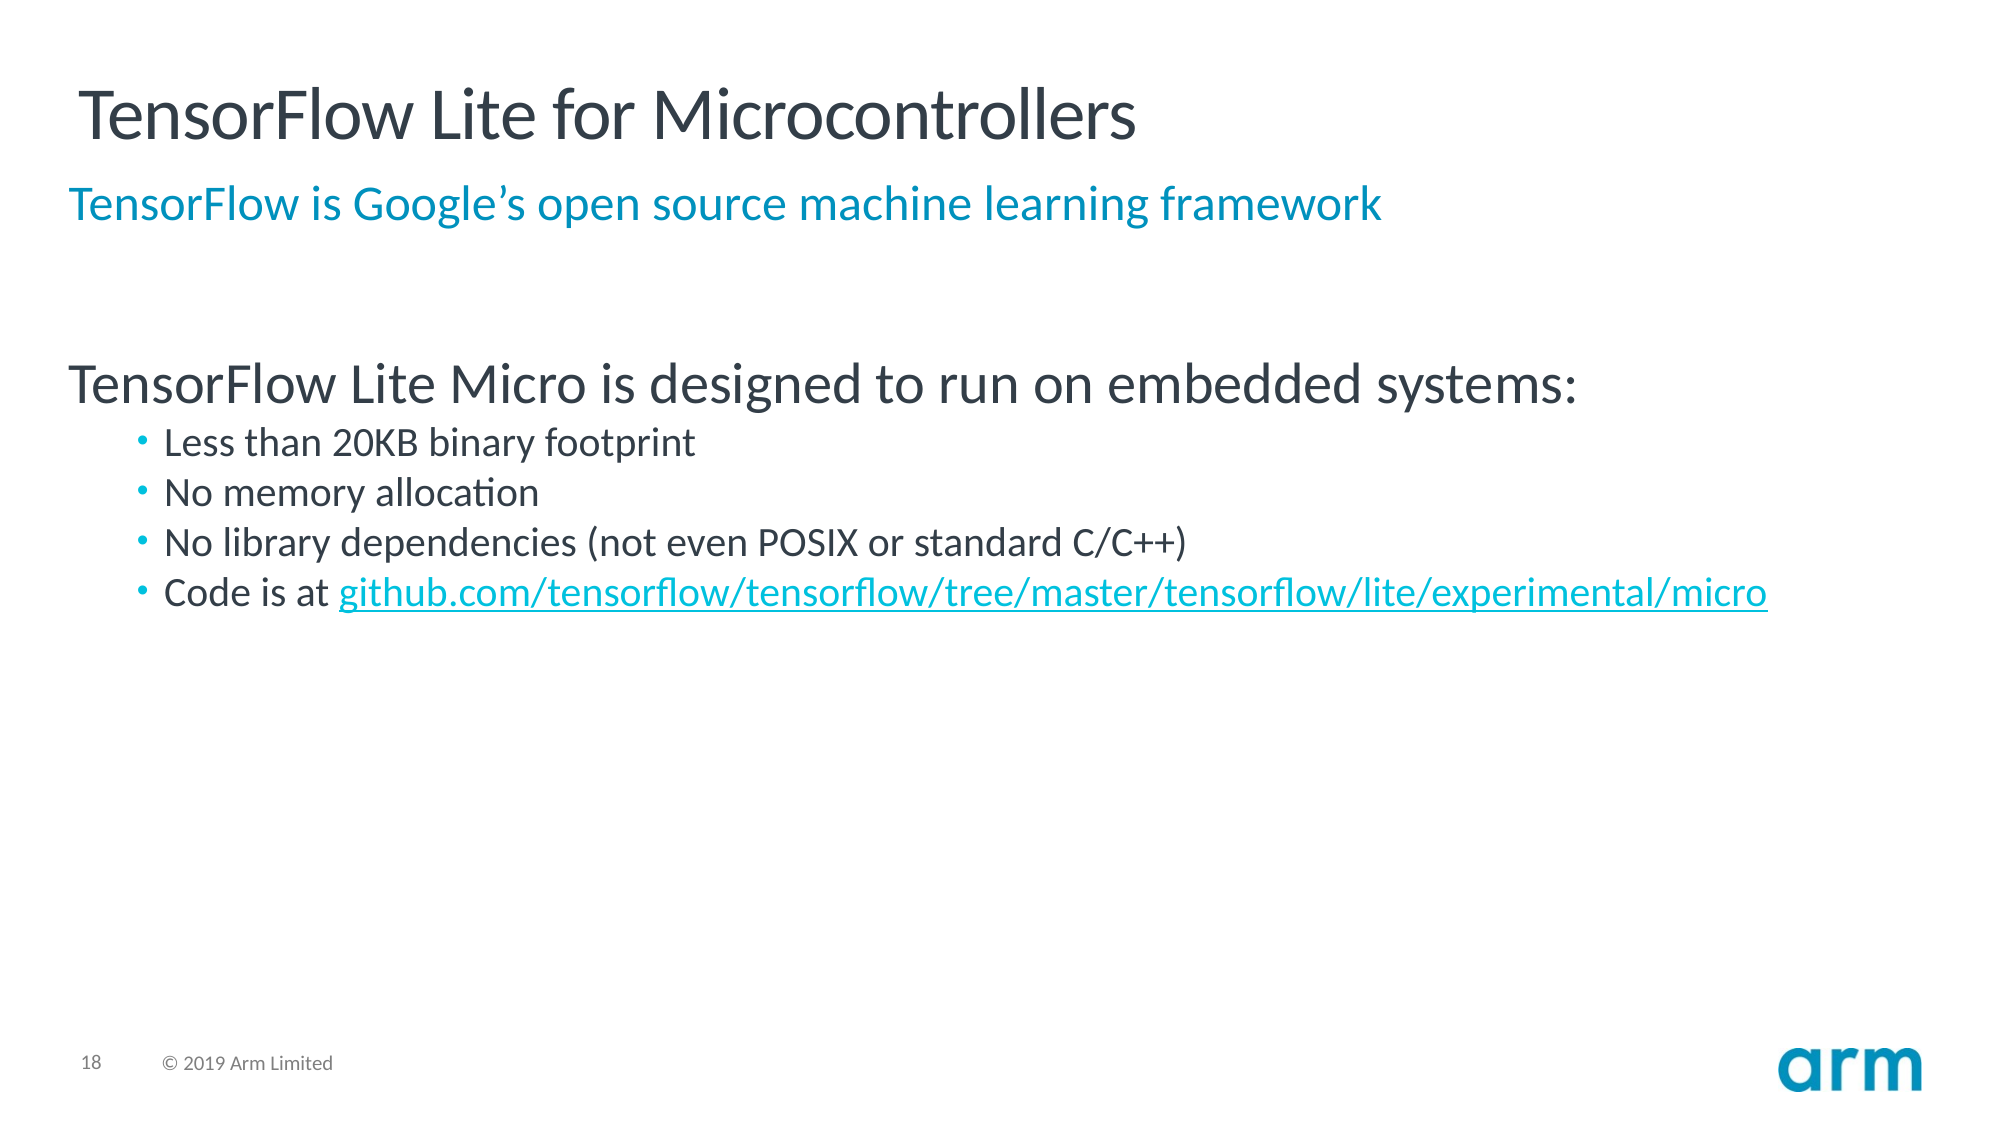

# TensorFlow Lite for Microcontrollers
TensorFlow is Google’s open source machine learning framework

TensorFlow Lite Micro is designed to run on embedded systems:
Less than 20KB binary footprint
No memory allocation
No library dependencies (not even POSIX or standard C/C++)
Code is at github.com/tensorflow/tensorflow/tree/master/tensorflow/lite/experimental/micro